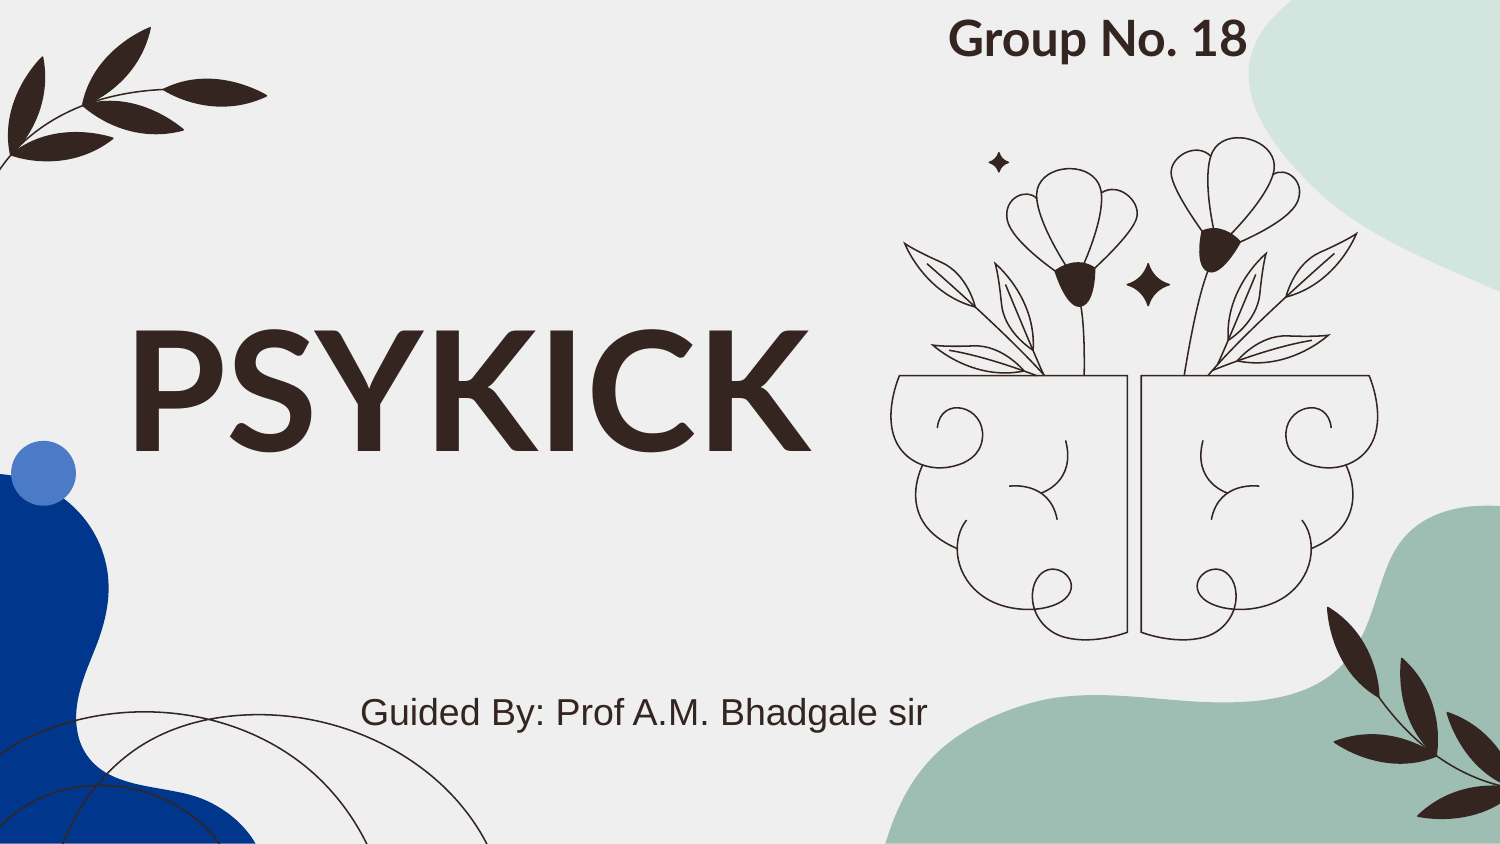

Group No. 18

# PSYKICK

Guided By: Prof A.M. Bhadgale sir